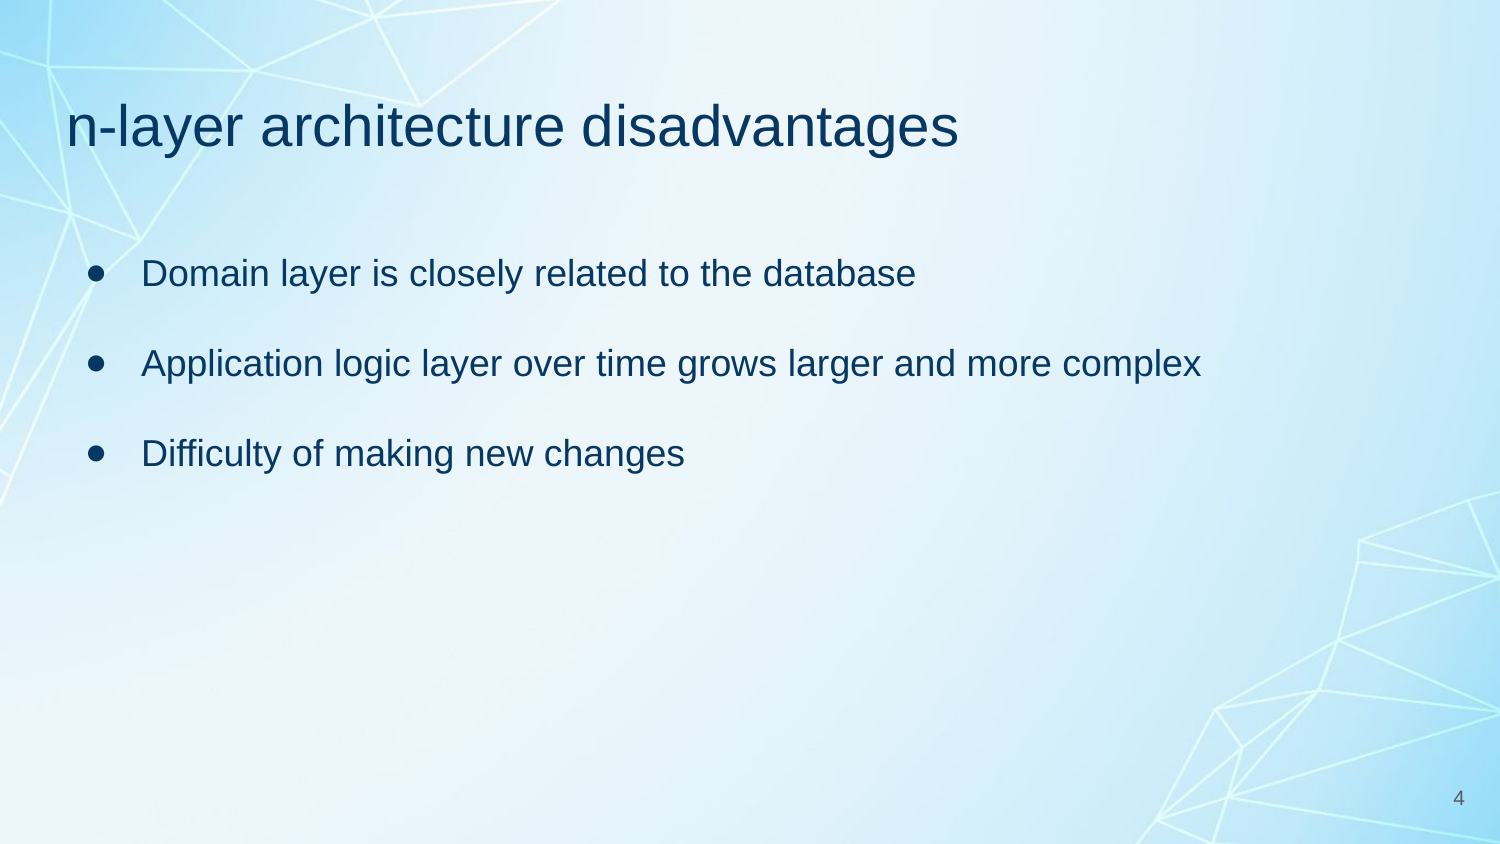

# n-layer architecture disadvantages
Domain layer is closely related to the database
Application logic layer over time grows larger and more complex
Difficulty of making new changes
4